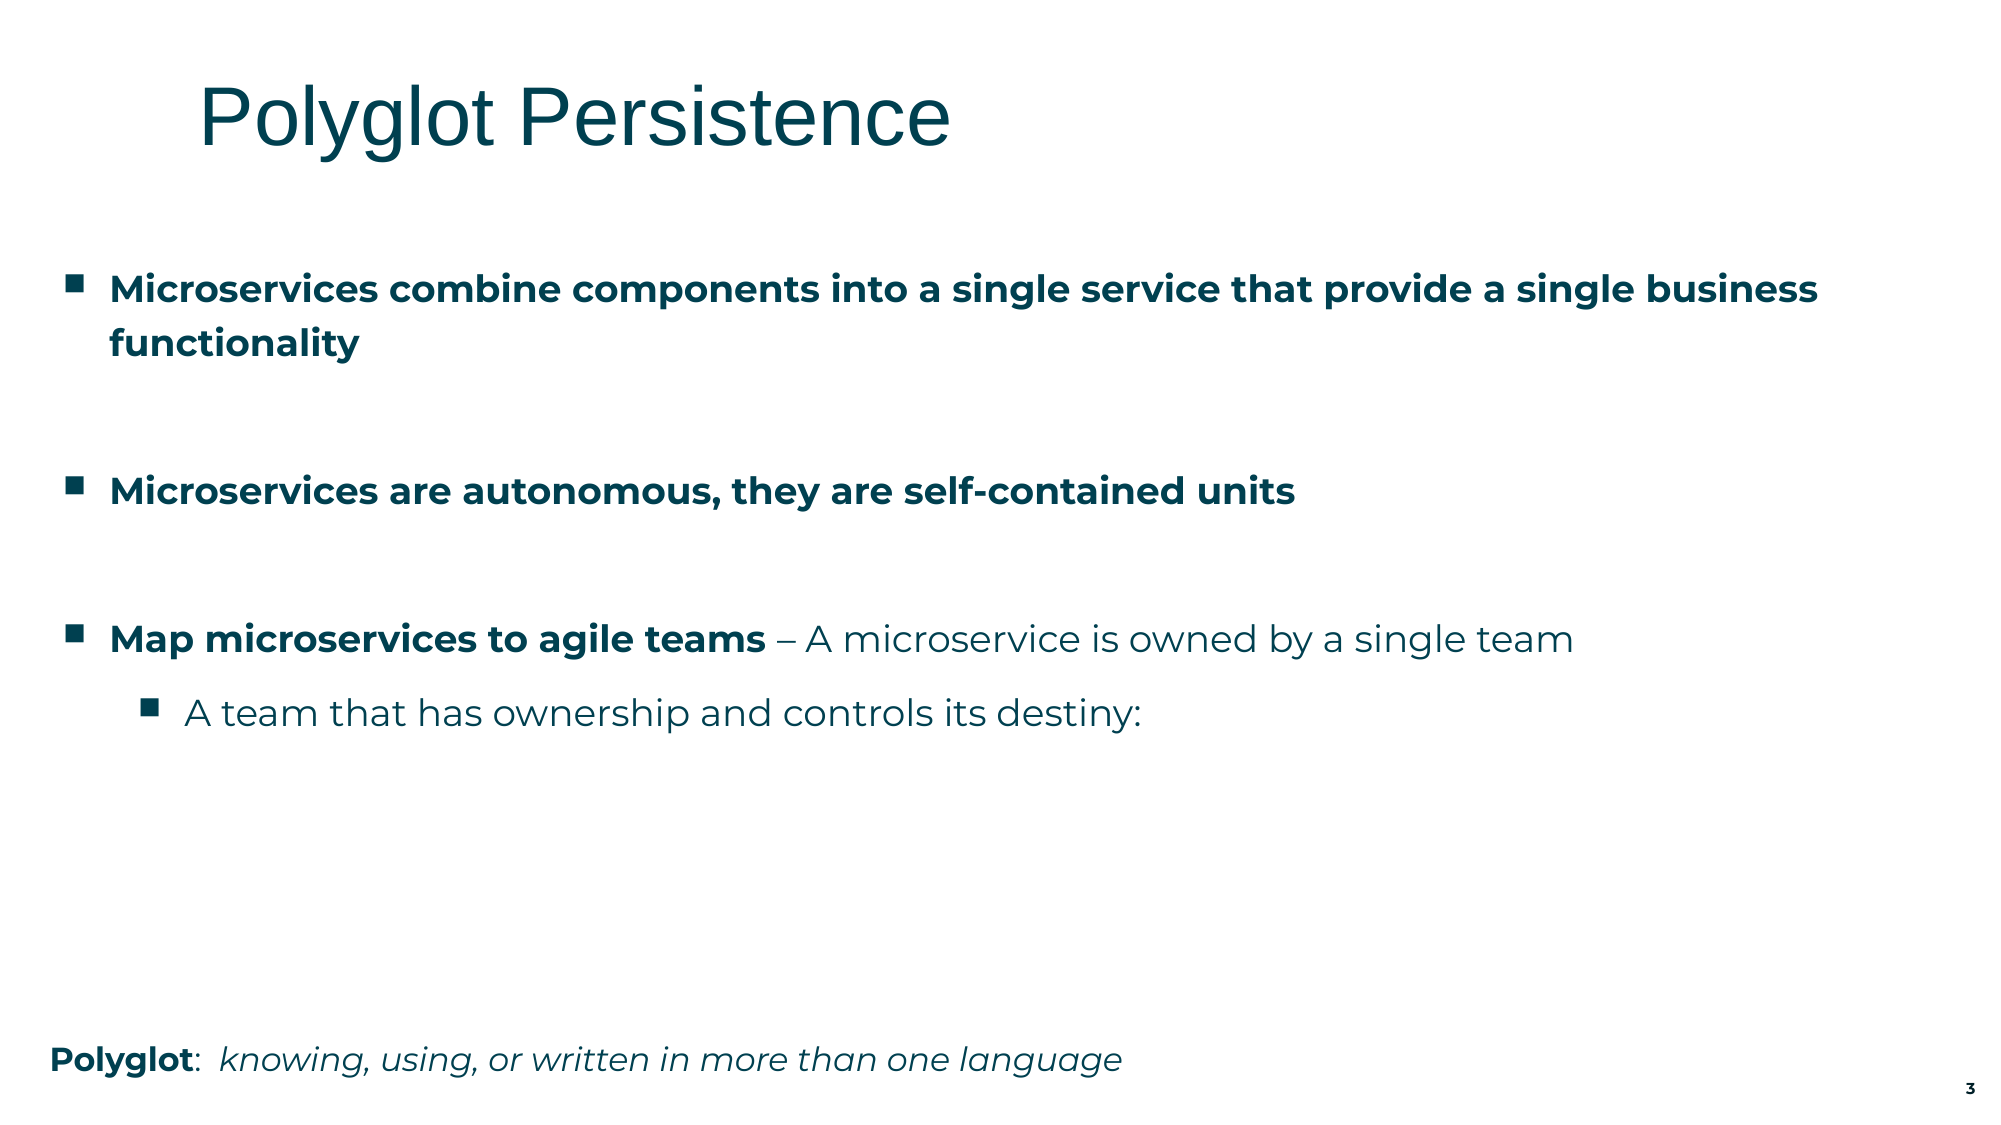

Polyglot Persistence
Microservices combine components into a single service that provide a single business functionality

Microservices are autonomous, they are self-contained units

Map microservices to agile teams – A microservice is owned by a single team
A team that has ownership and controls its destiny:
Polyglot:  knowing, using, or written in more than one language
3